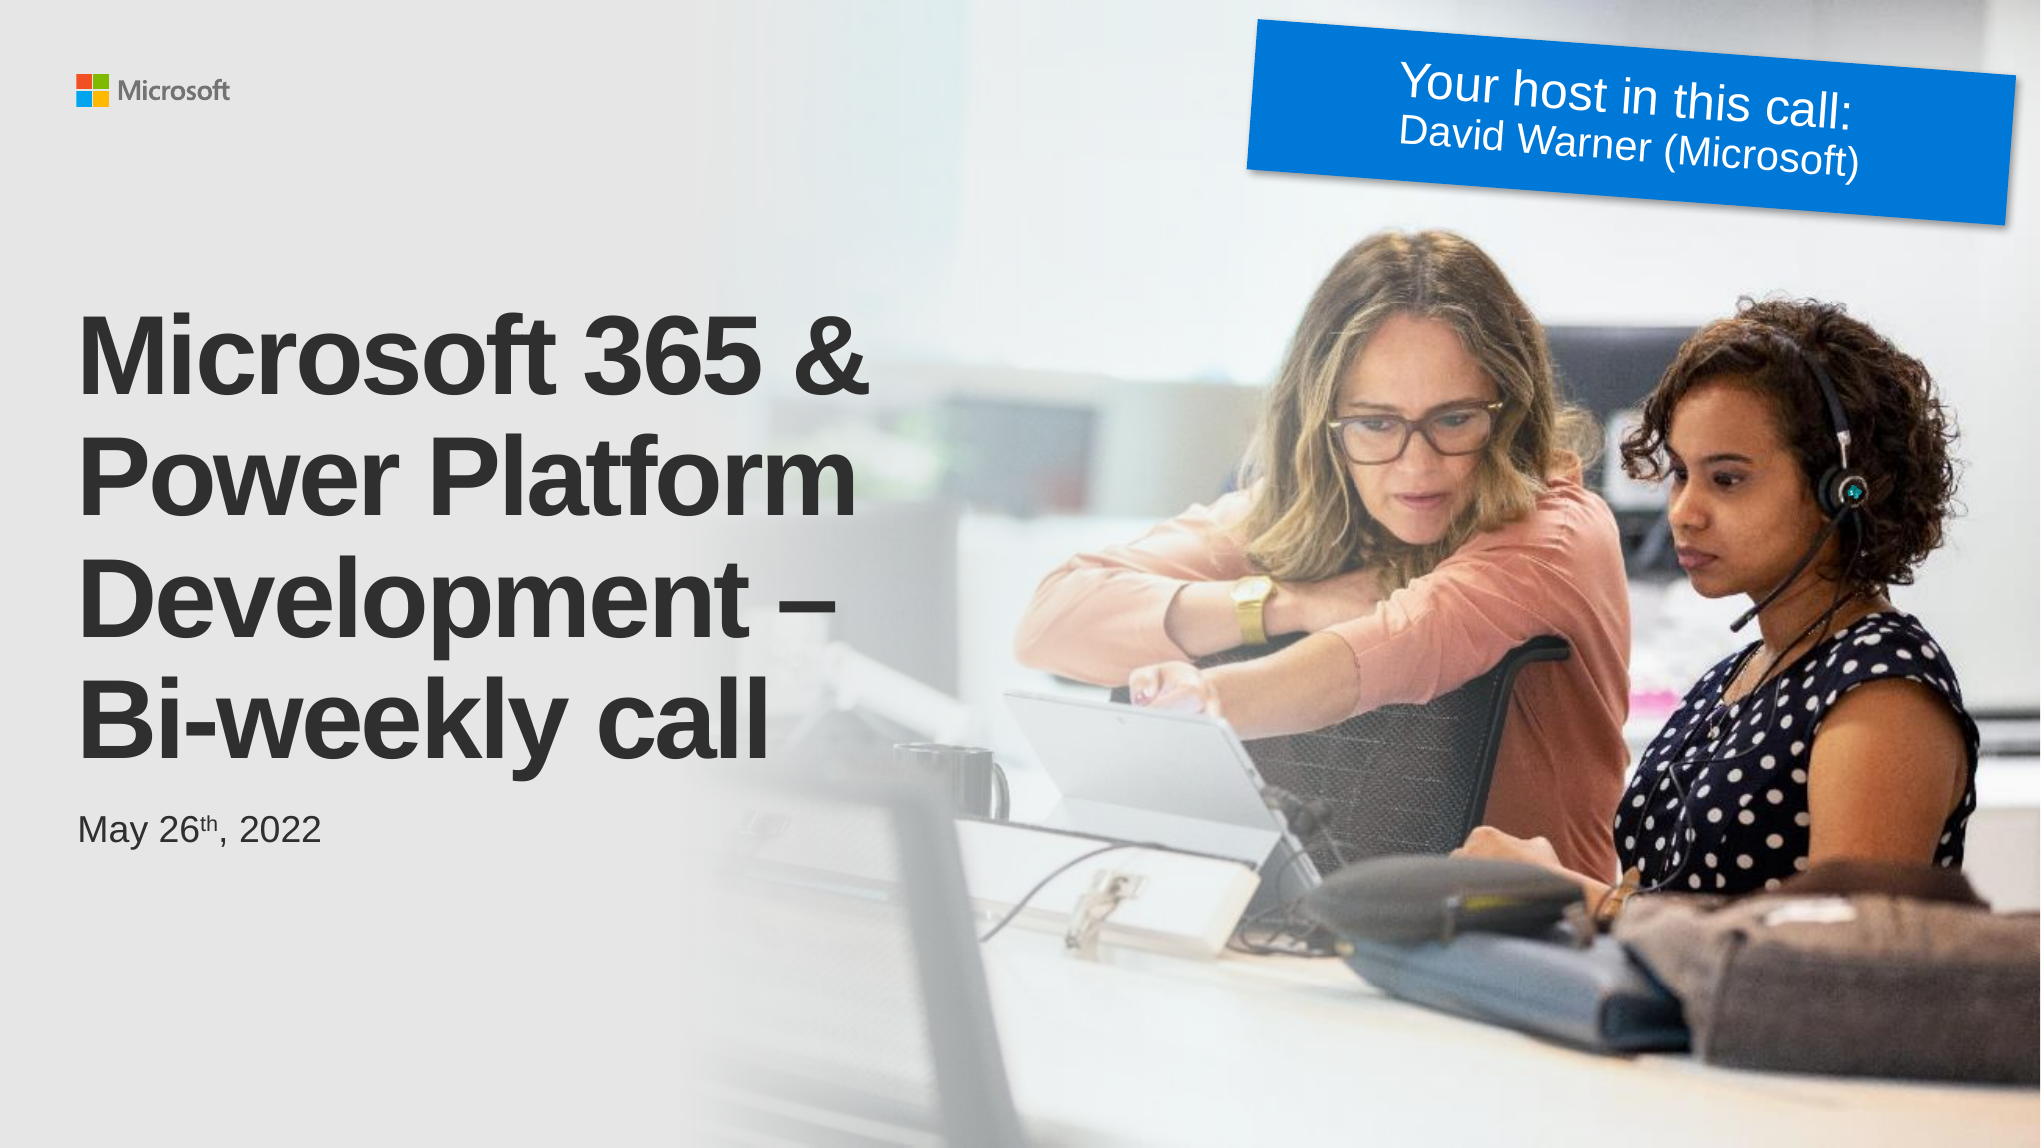

Your host in this call:
David Warner (Microsoft)
# Microsoft 365 & Power Platform Development – Bi-weekly call
May 26th, 2022